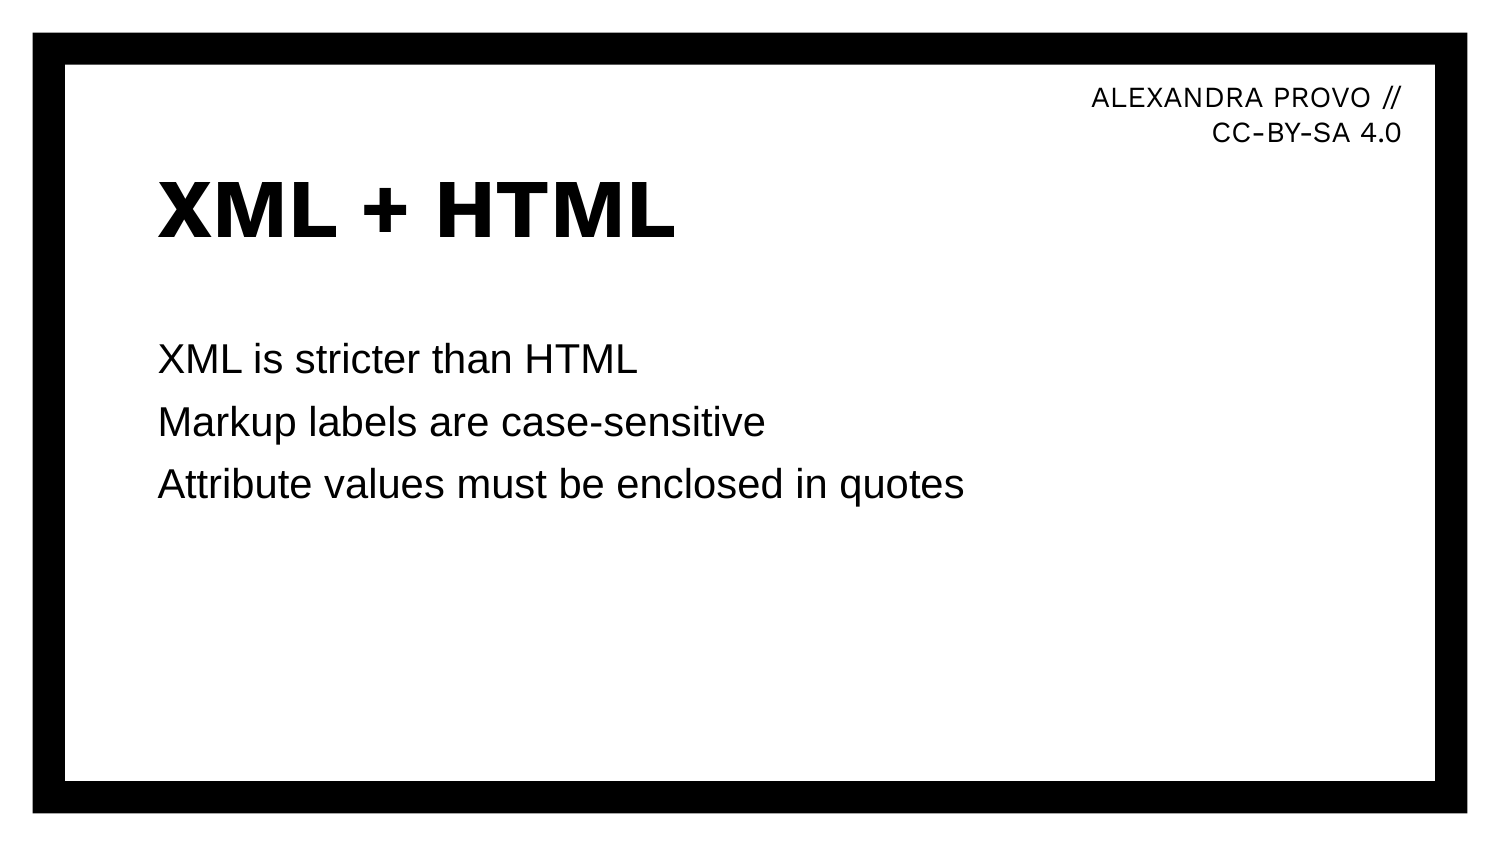

# XML + HTML
XML is stricter than HTML
Markup labels are case-sensitive
Attribute values must be enclosed in quotes